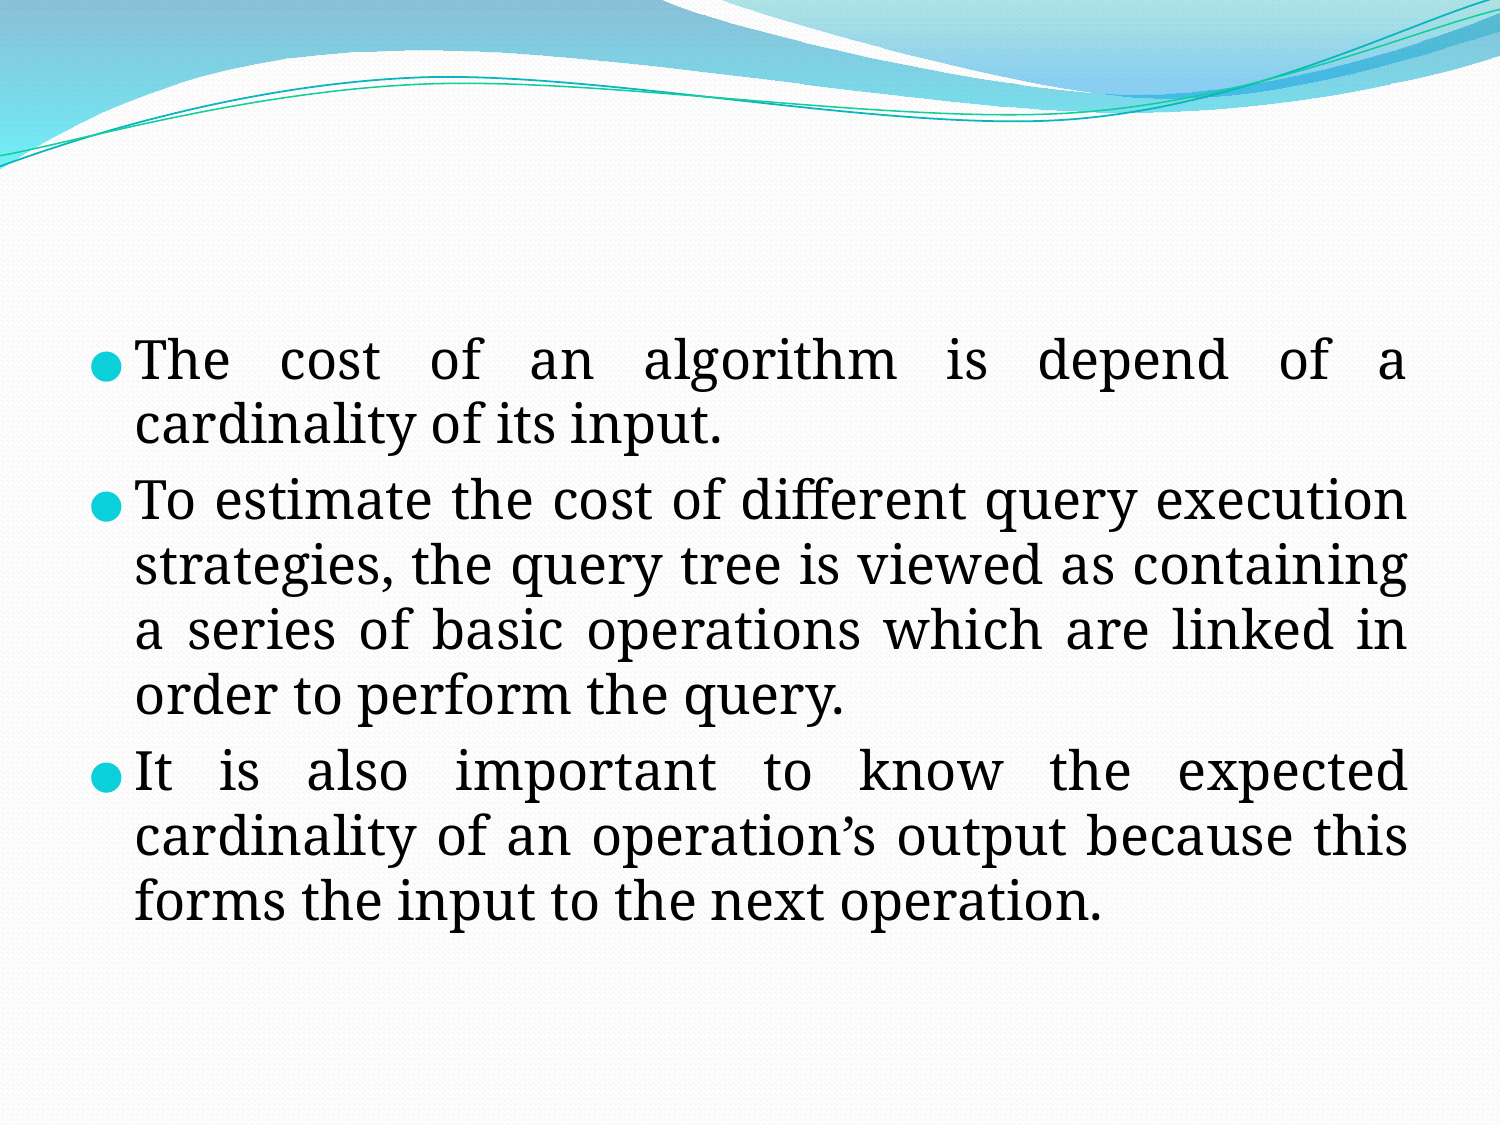

#
The cost of an algorithm is depend of a cardinality of its input.
To estimate the cost of different query execution strategies, the query tree is viewed as containing a series of basic operations which are linked in order to perform the query.
It is also important to know the expected cardinality of an operation’s output because this forms the input to the next operation.